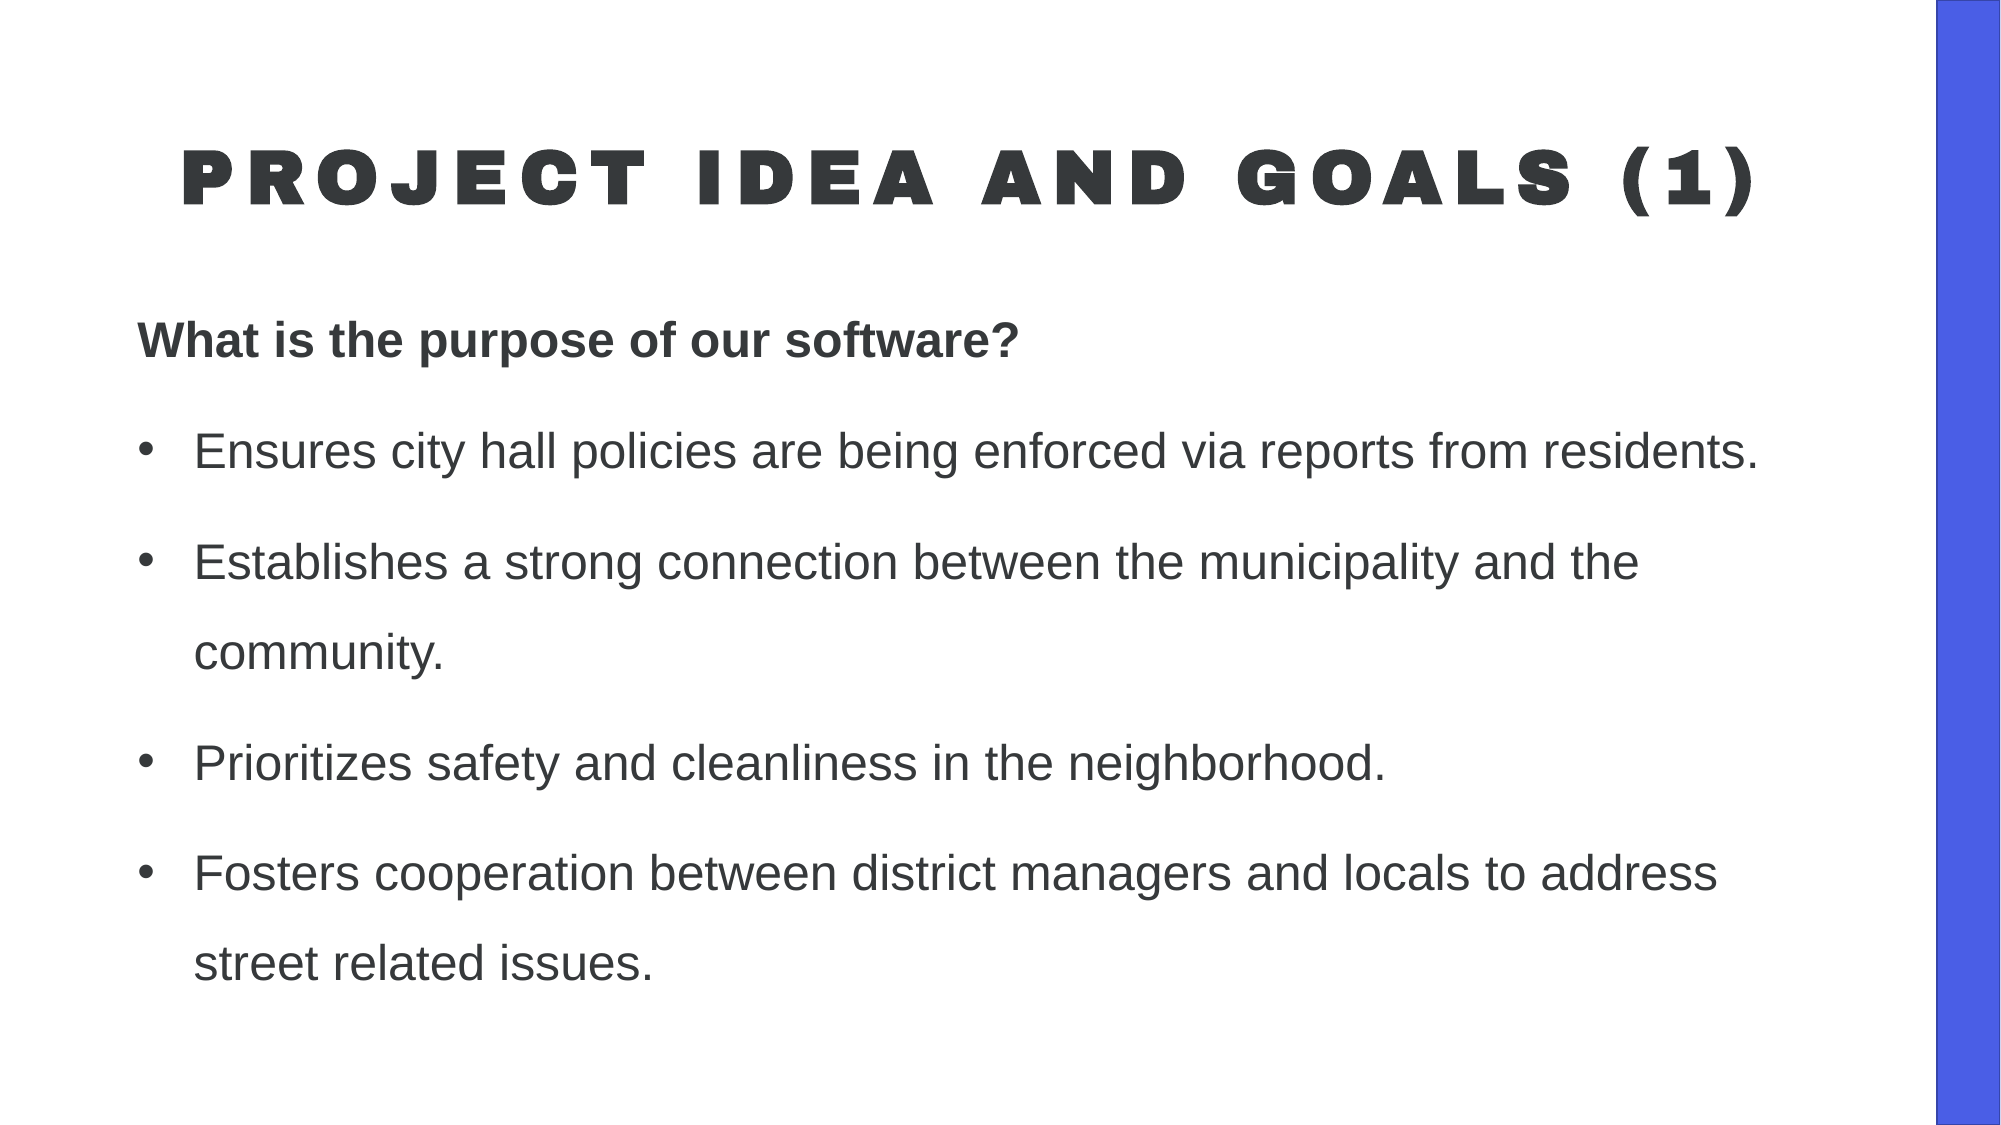

# Project idea and goals (1)
What is the purpose of our software?
Ensures city hall policies are being enforced via reports from residents.
Establishes a strong connection between the municipality and the community.
Prioritizes safety and cleanliness in the neighborhood.
Fosters cooperation between district managers and locals to address street related issues.